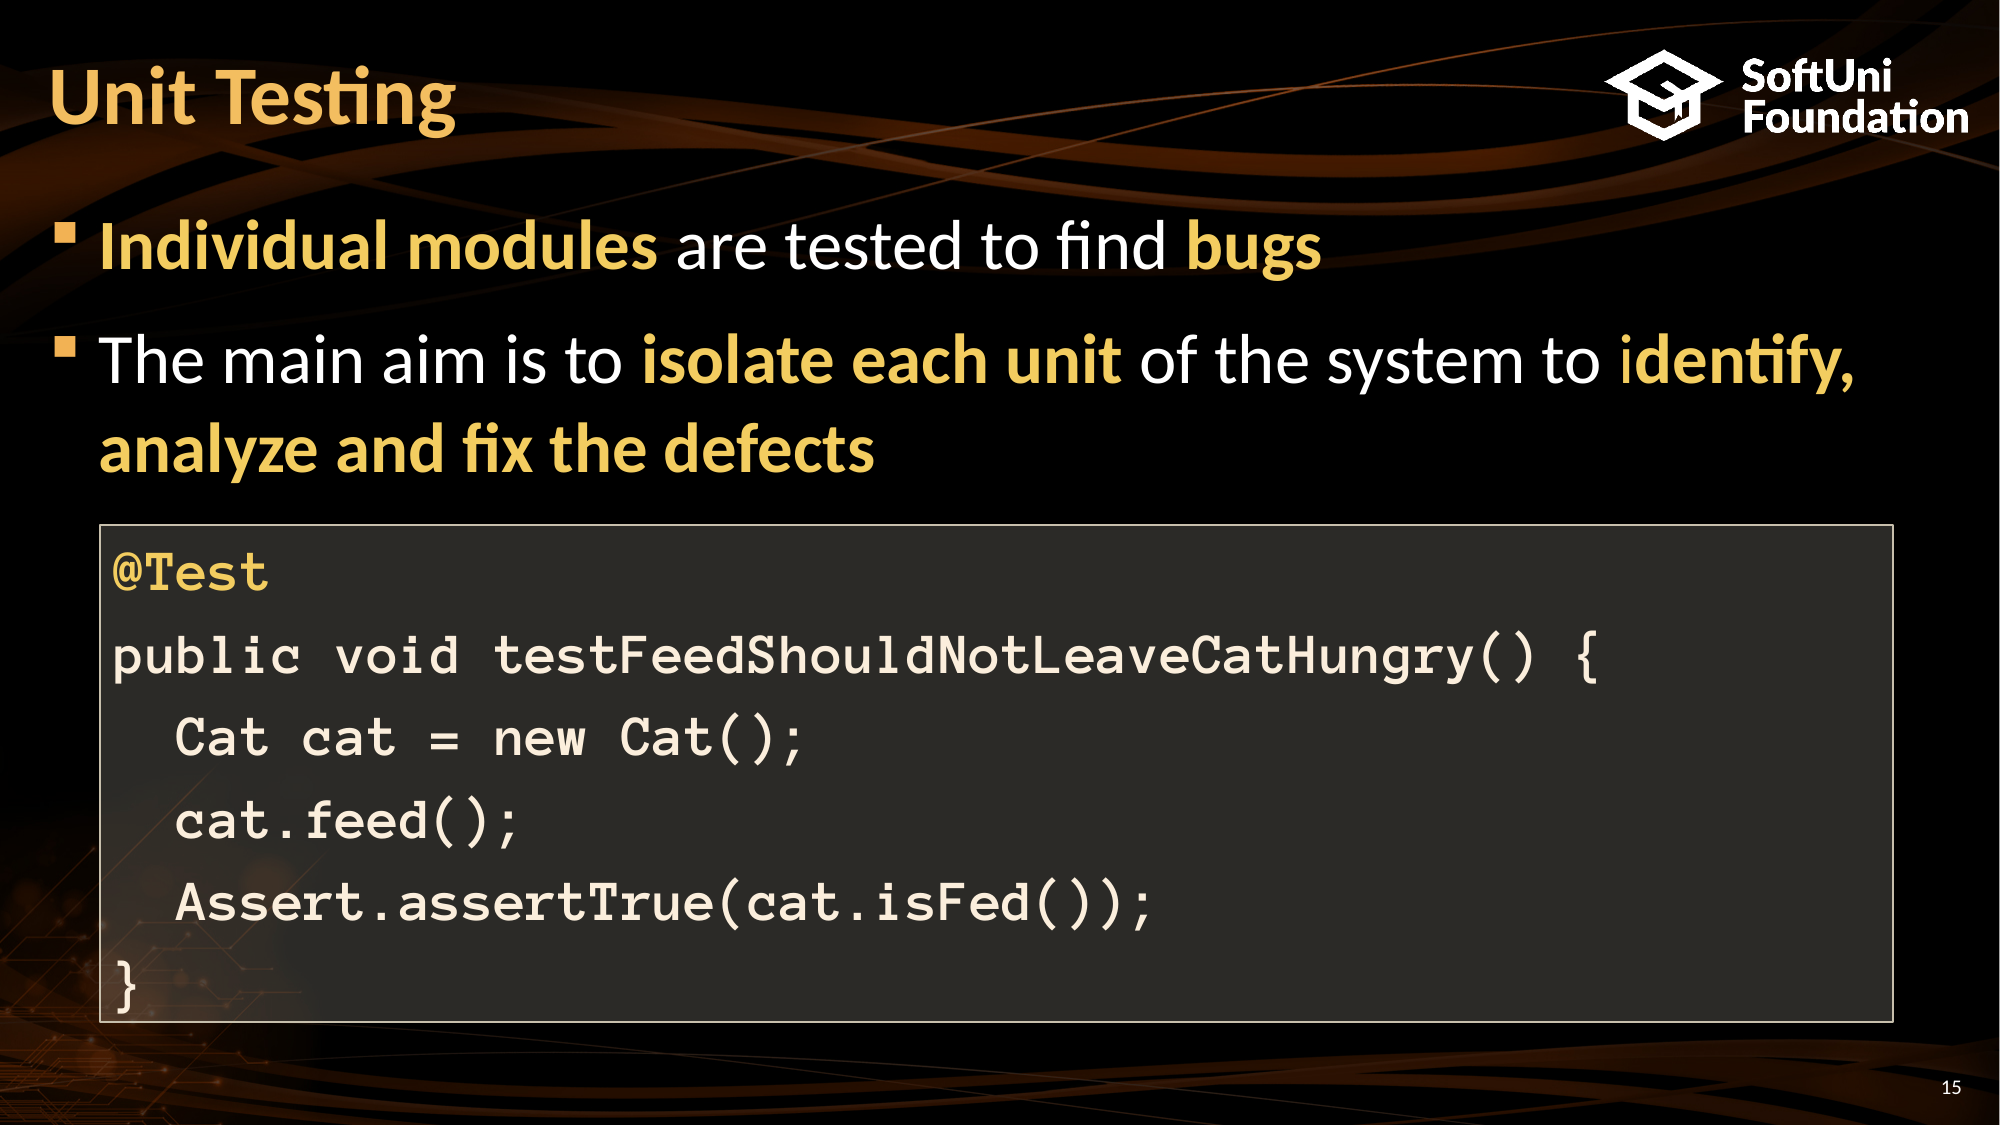

# Unit Testing
Individual modules are tested to find bugs
The main aim is to isolate each unit of the system to identify, analyze and fix the defects

@Test
public void testFeedShouldNotLeaveCatHungry() {
  Cat cat = new Cat();
  cat.feed();
  Assert.assertTrue(cat.isFed());
}
15